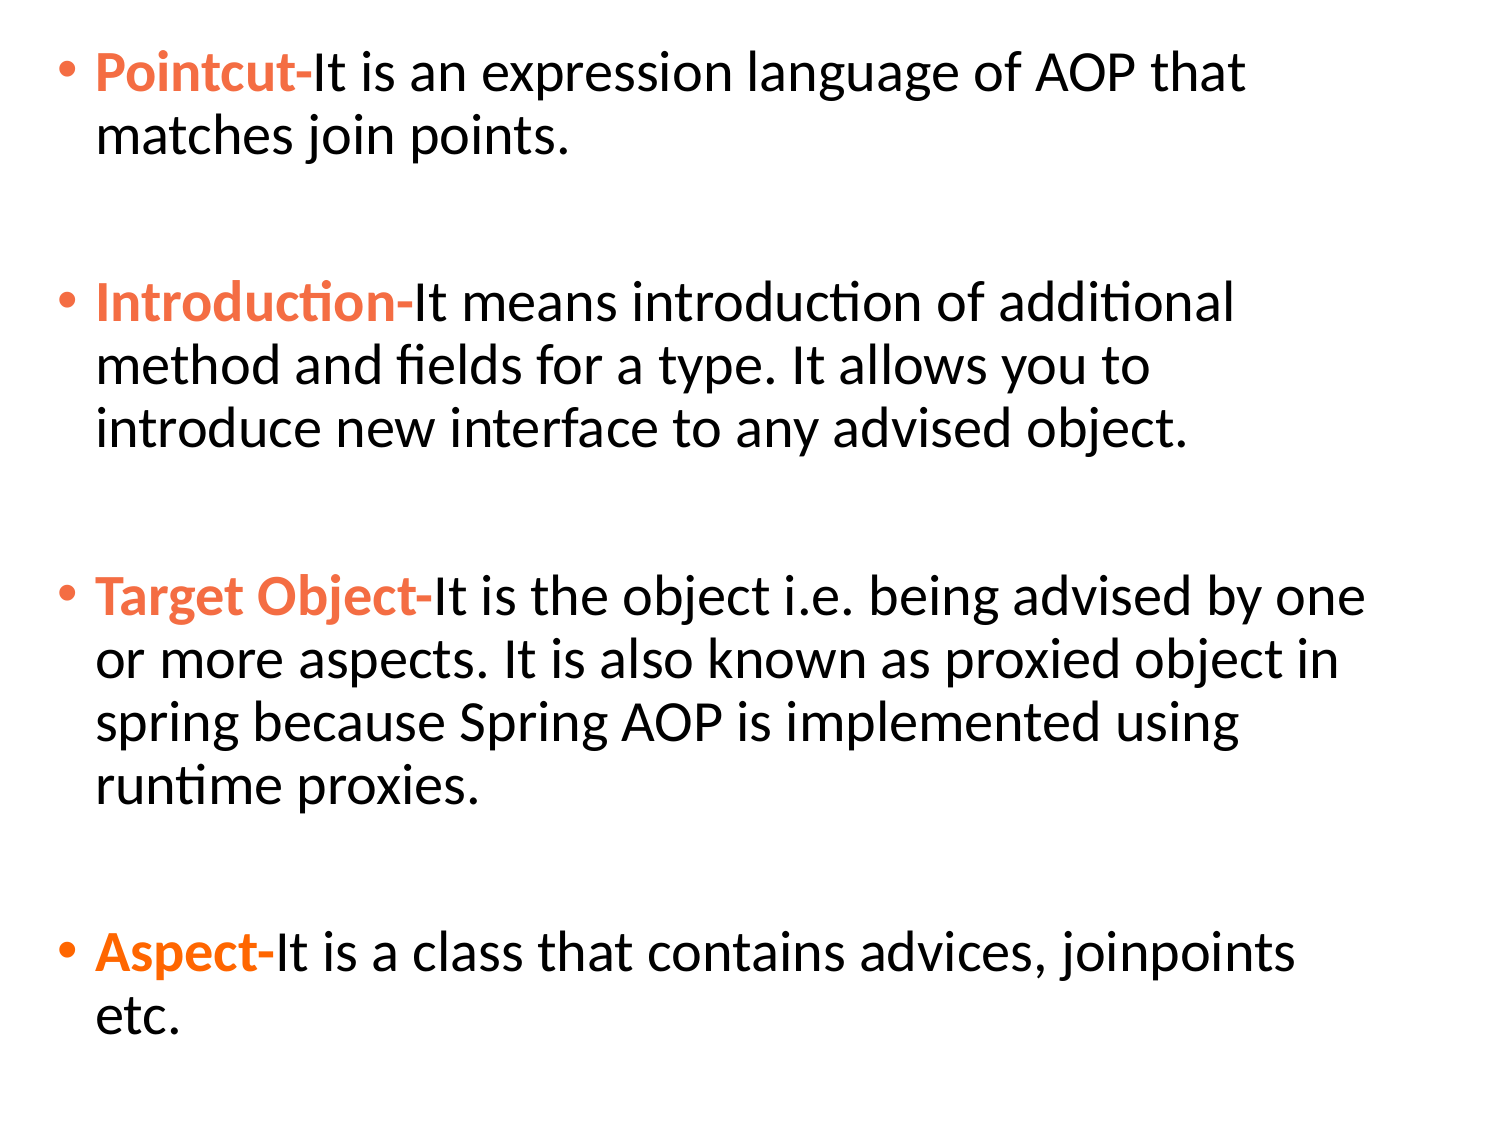

Pointcut-It is an expression language of AOP that matches join points.

Introduction-It means introduction of additional method and fields for a type. It allows you to introduce new interface to any advised object.

Target Object-It is the object i.e. being advised by one or more aspects. It is also known as proxied object in spring because Spring AOP is implemented using runtime proxies.

Aspect-It is a class that contains advices, joinpoints etc.